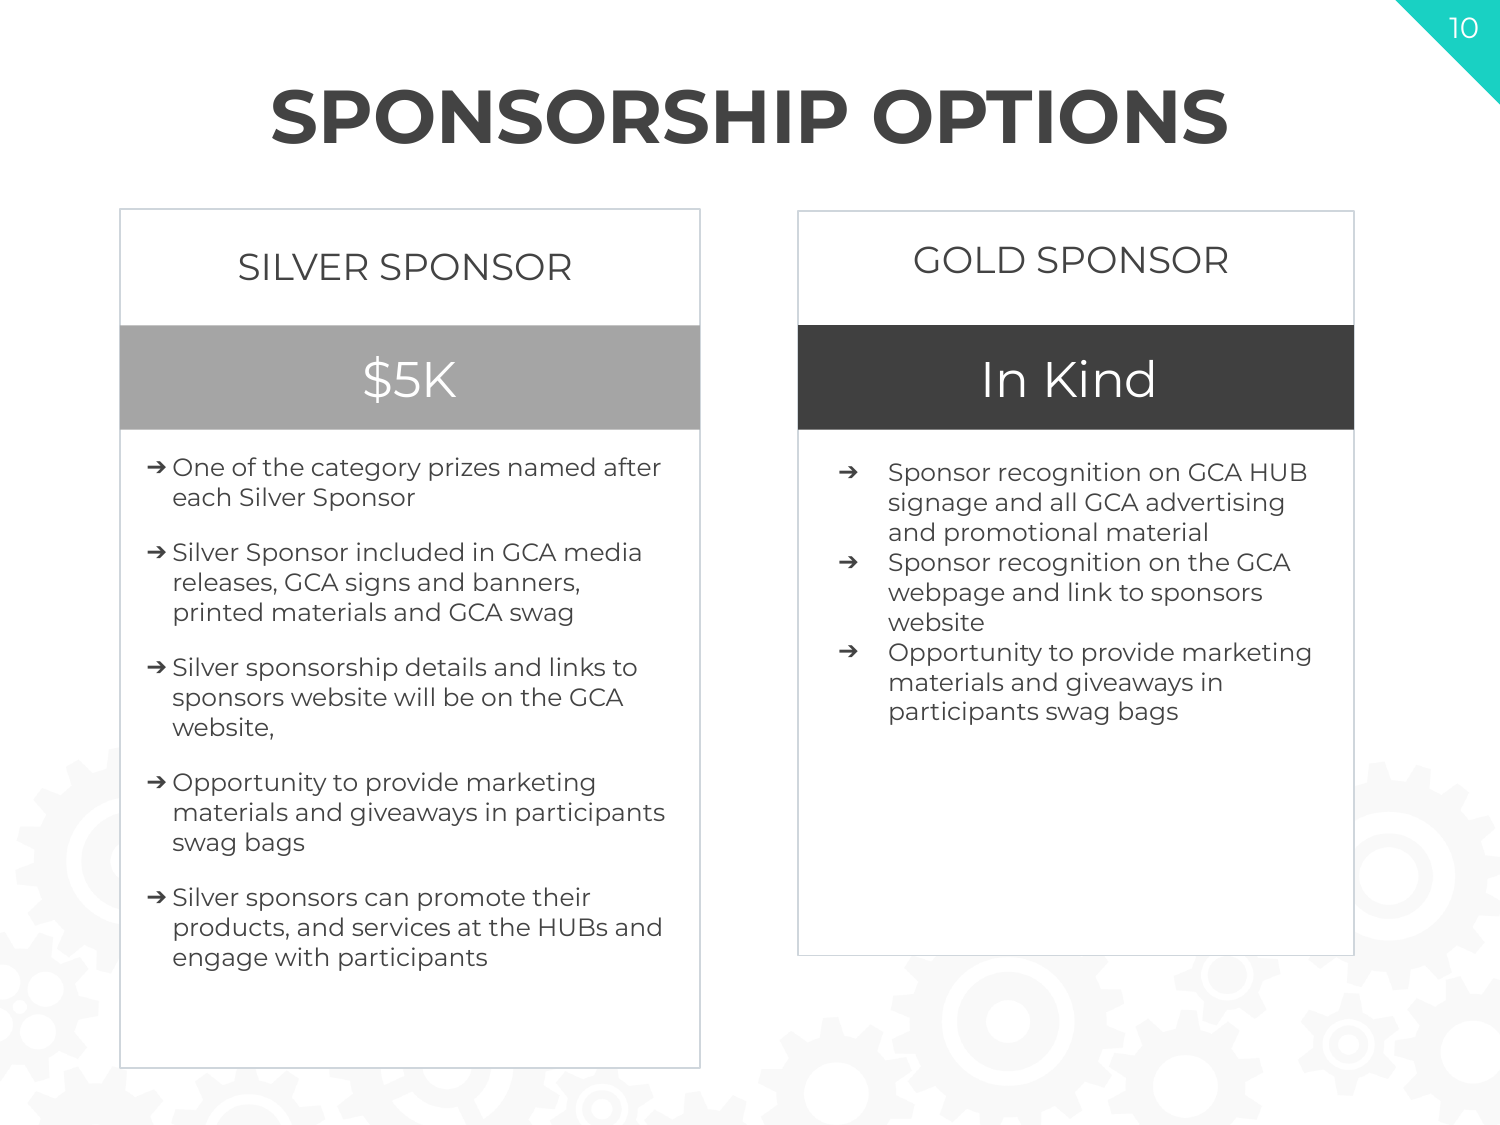

10
# SPONSORSHIP OPTIONS

SILVER SPONSOR
$5K

In Kind
GOLD SPONSOR
One of the category prizes named after each Silver Sponsor
Silver Sponsor included in GCA media releases, GCA signs and banners, printed materials and GCA swag
Silver sponsorship details and links to sponsors website will be on the GCA website,
Opportunity to provide marketing materials and giveaways in participants swag bags
Silver sponsors can promote their products, and services at the HUBs and engage with participants

Sponsor recognition on GCA HUB signage and all GCA advertising and promotional material
Sponsor recognition on the GCA webpage and link to sponsors website
Opportunity to provide marketing materials and giveaways in participants swag bags